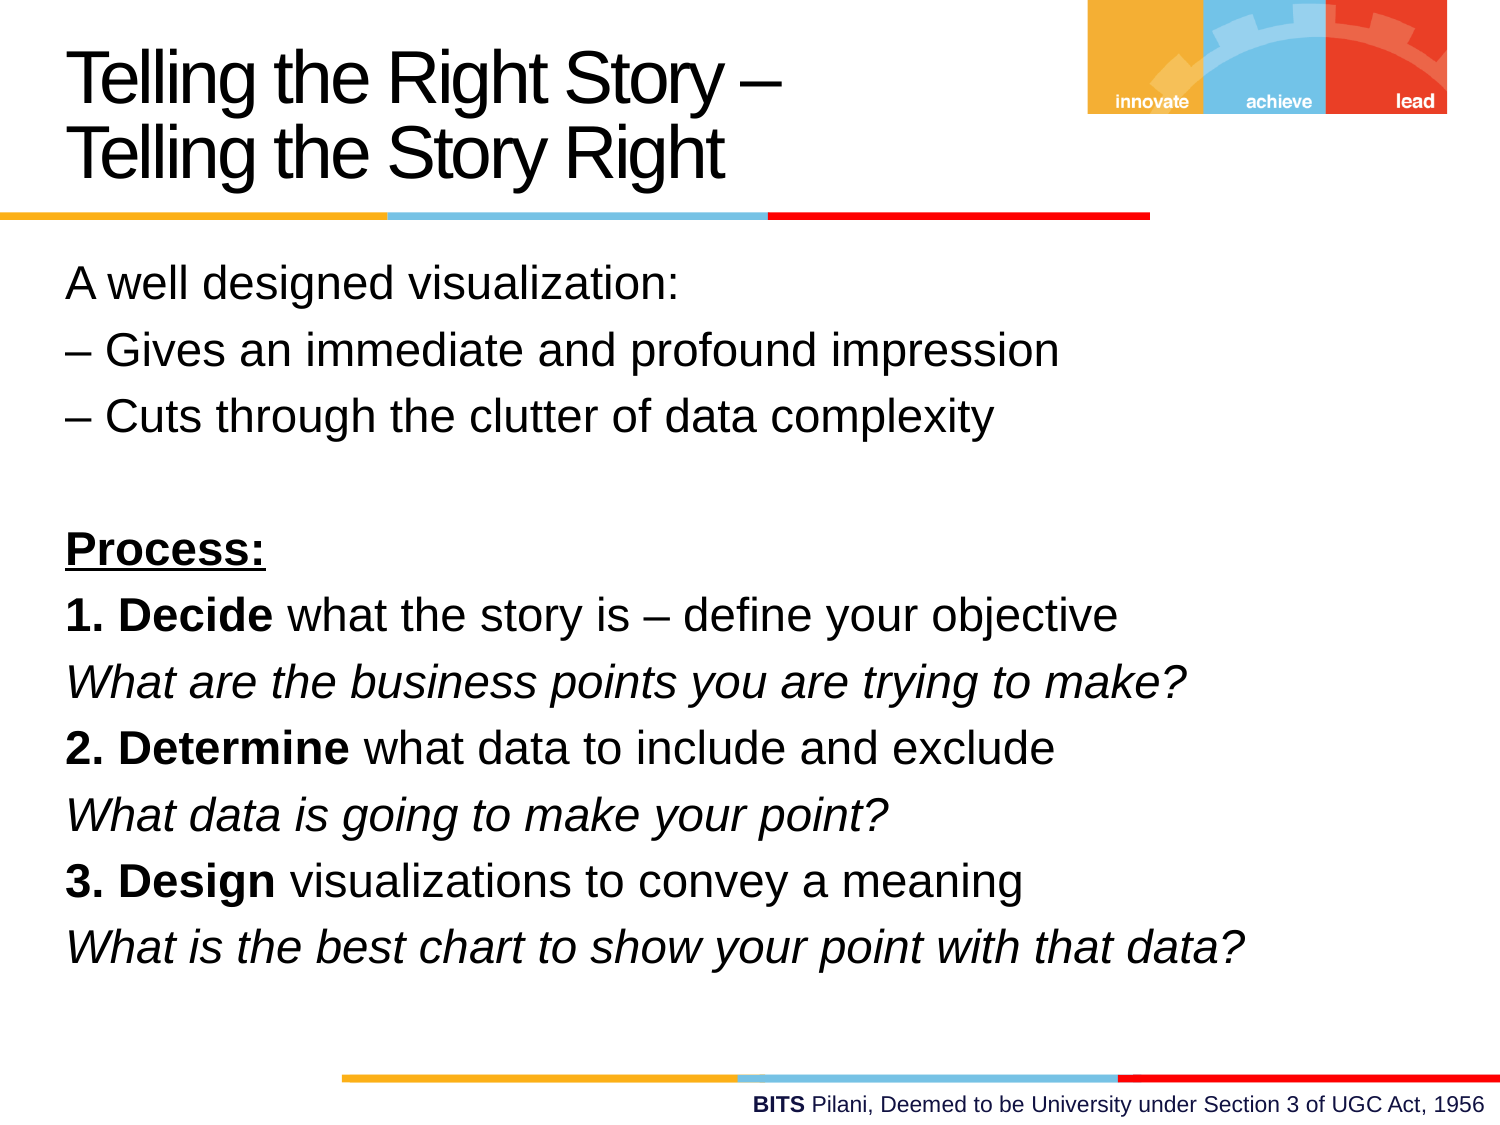

Telling the Right Story –
Telling the Story Right
A well designed visualization:
– Gives an immediate and profound impression
– Cuts through the clutter of data complexity

Process:
1. Decide what the story is – define your objective
What are the business points you are trying to make?
2. Determine what data to include and exclude
What data is going to make your point?
3. Design visualizations to convey a meaning
What is the best chart to show your point with that data?